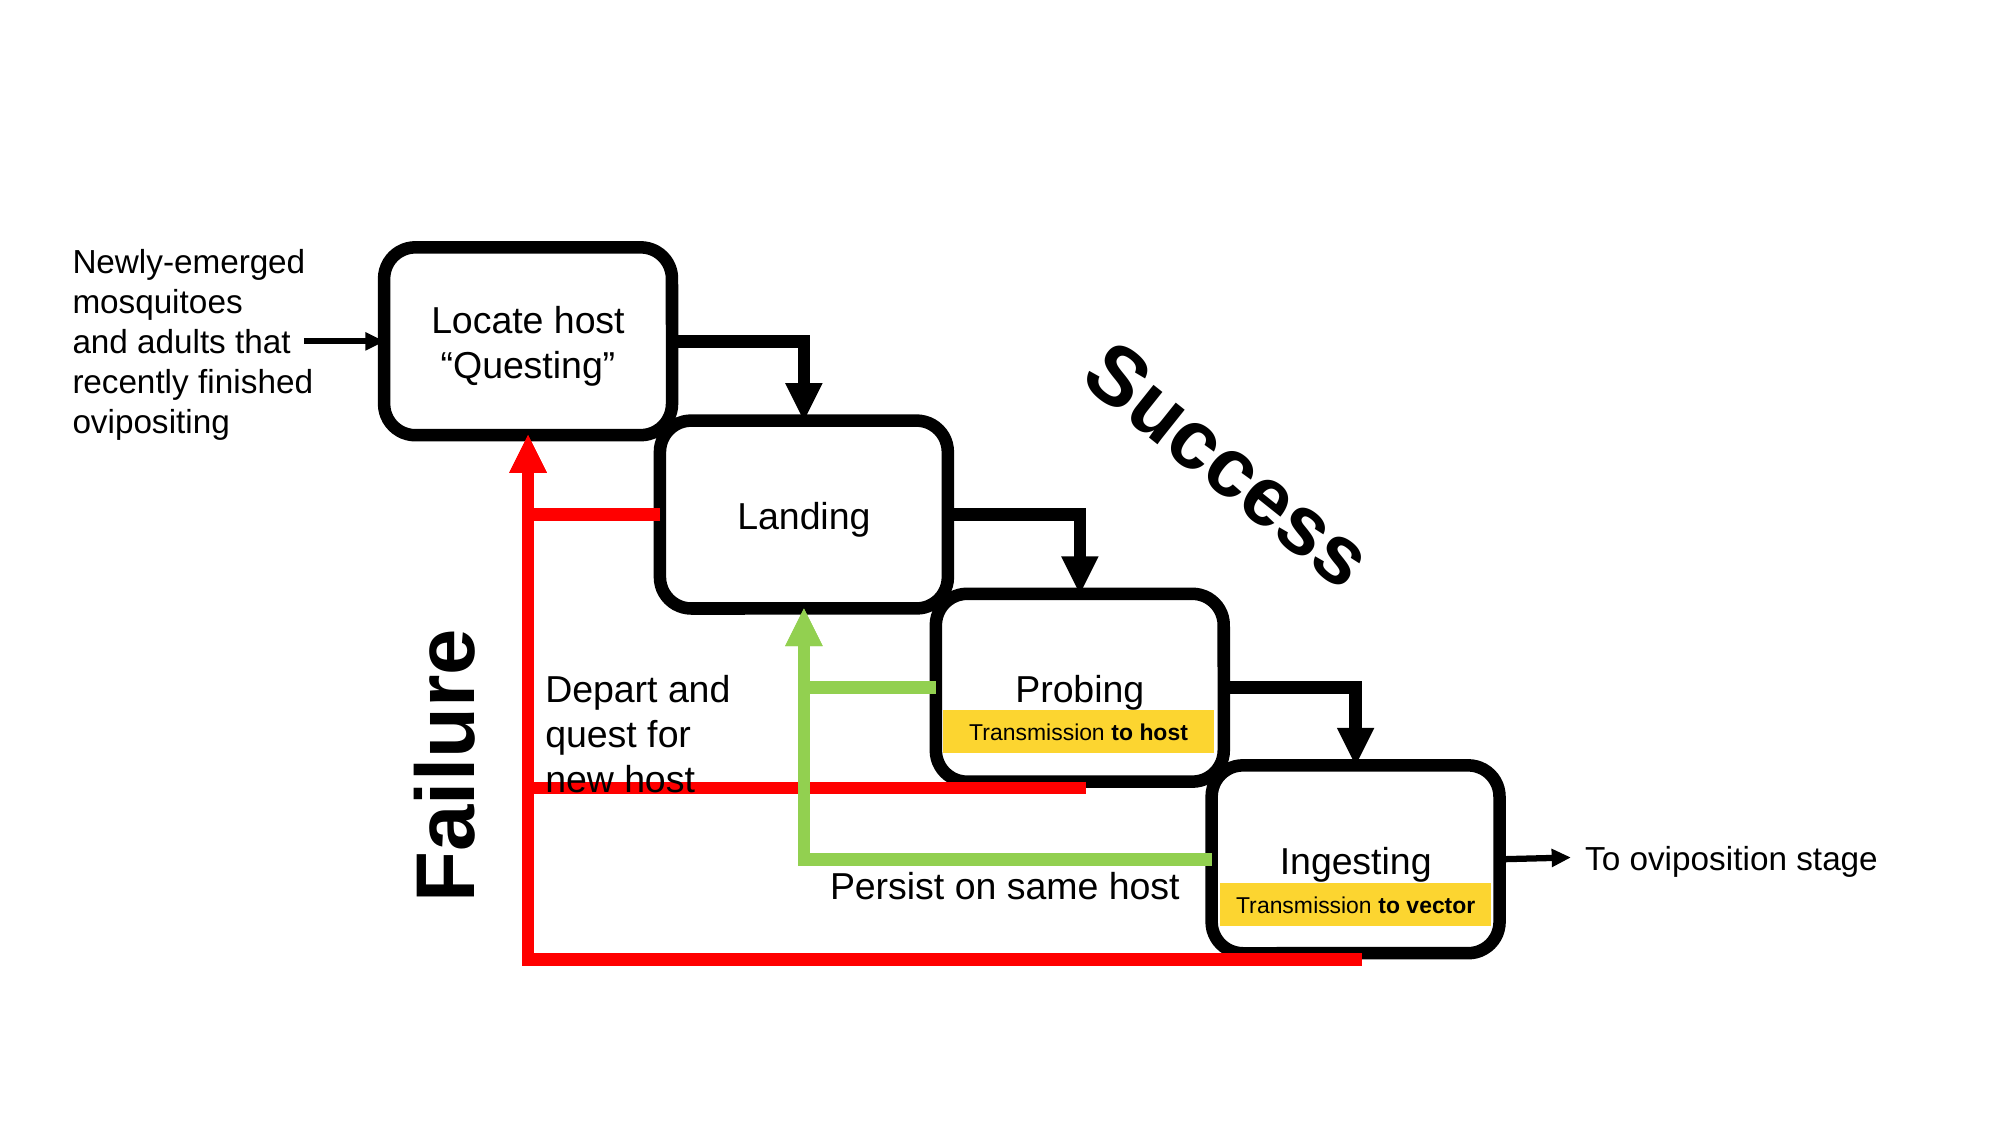

Newly-emerged mosquitoes
and adults that recently finished ovipositing
Locate host
“Questing”
Success
Landing
Probing
Depart and quest for new host
Failure
Transmission to host
Ingesting
To oviposition stage
Persist on same host
Transmission to vector